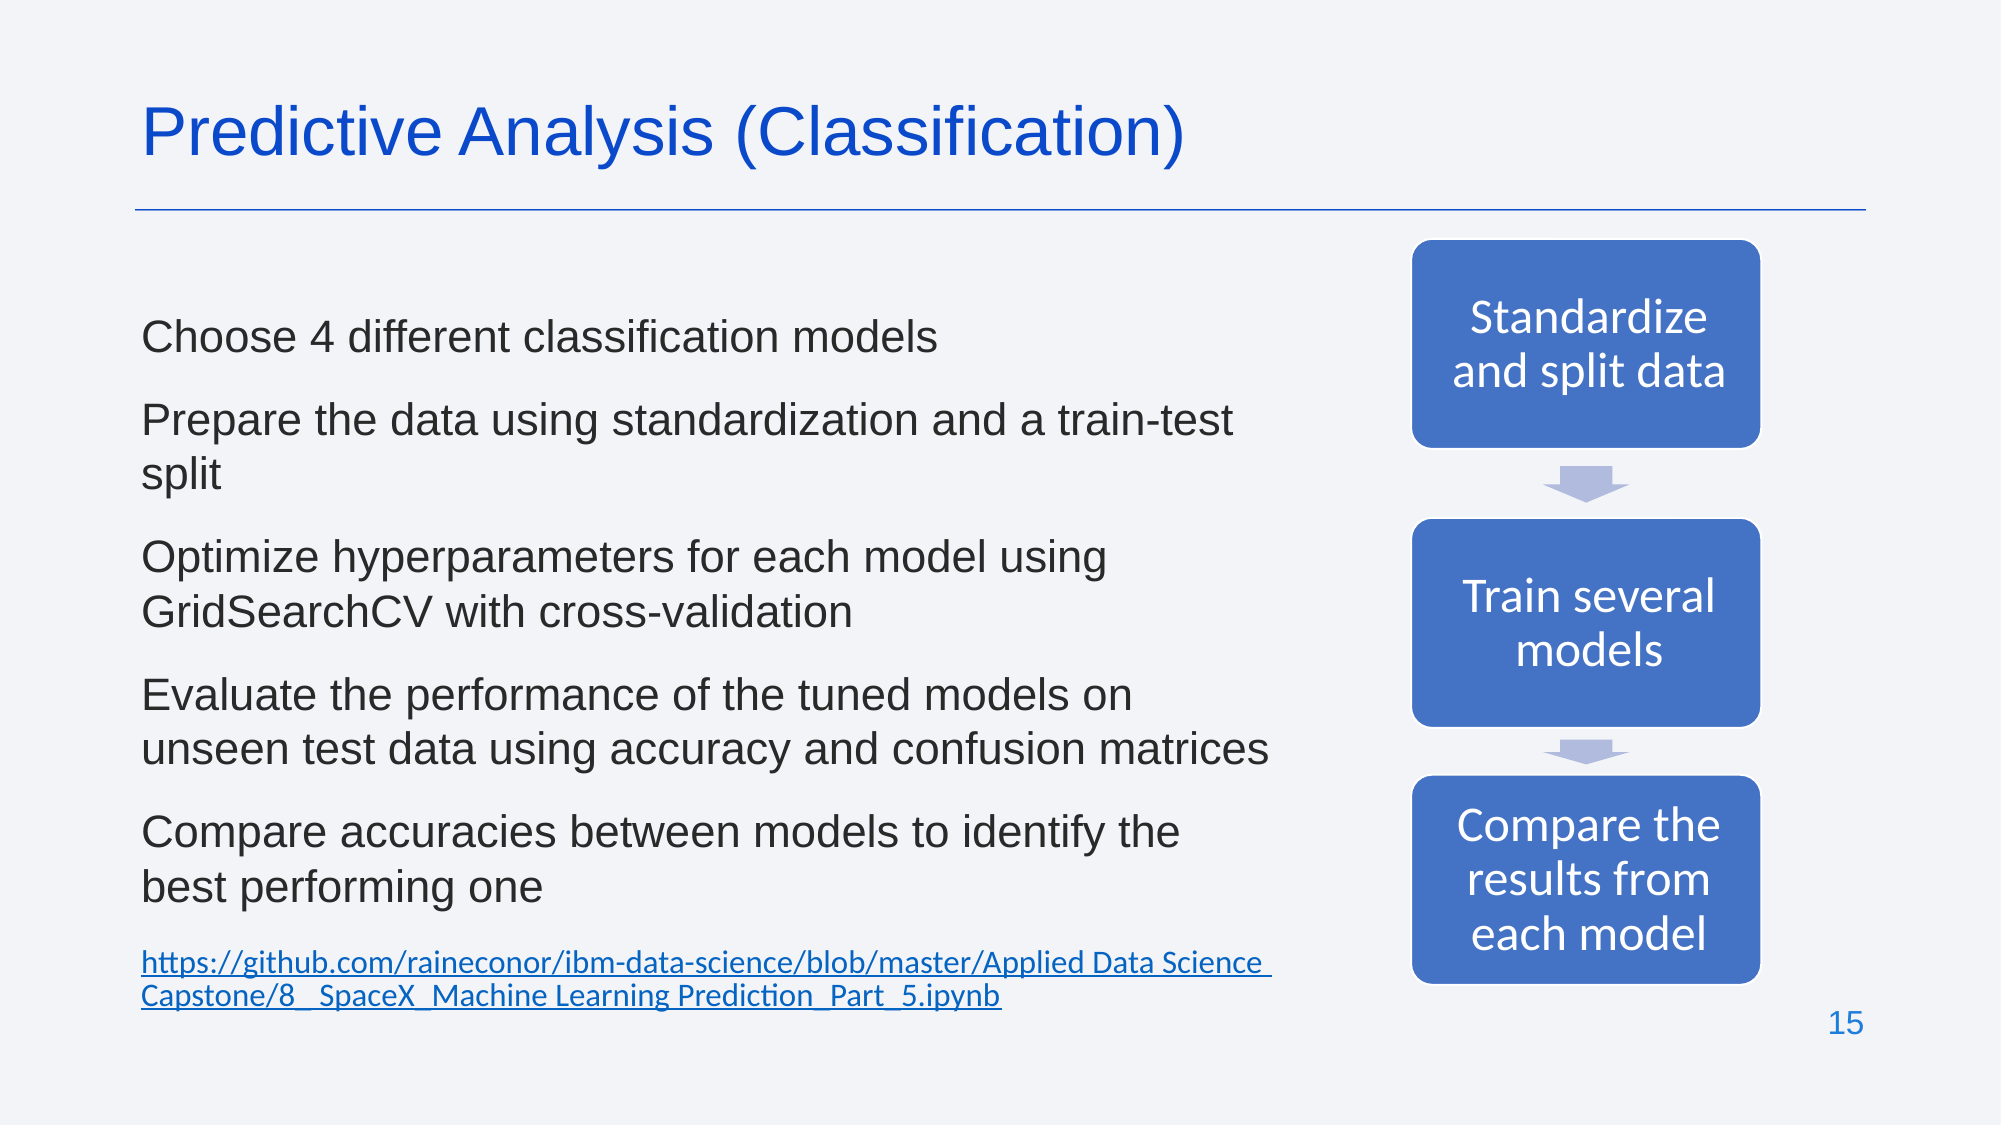

Predictive Analysis (Classification)
Standardize and split data

Train several models

Compare the results from each model
Choose 4 different classification models
Prepare the data using standardization and a train-test split
Optimize hyperparameters for each model using GridSearchCV with cross-validation
Evaluate the performance of the tuned models on unseen test data using accuracy and confusion matrices
Compare accuracies between models to identify the best performing one
https://github.com/raineconor/ibm-data-science/blob/master/Applied Data Science Capstone/8_ SpaceX_Machine Learning Prediction_Part_5.ipynb
15